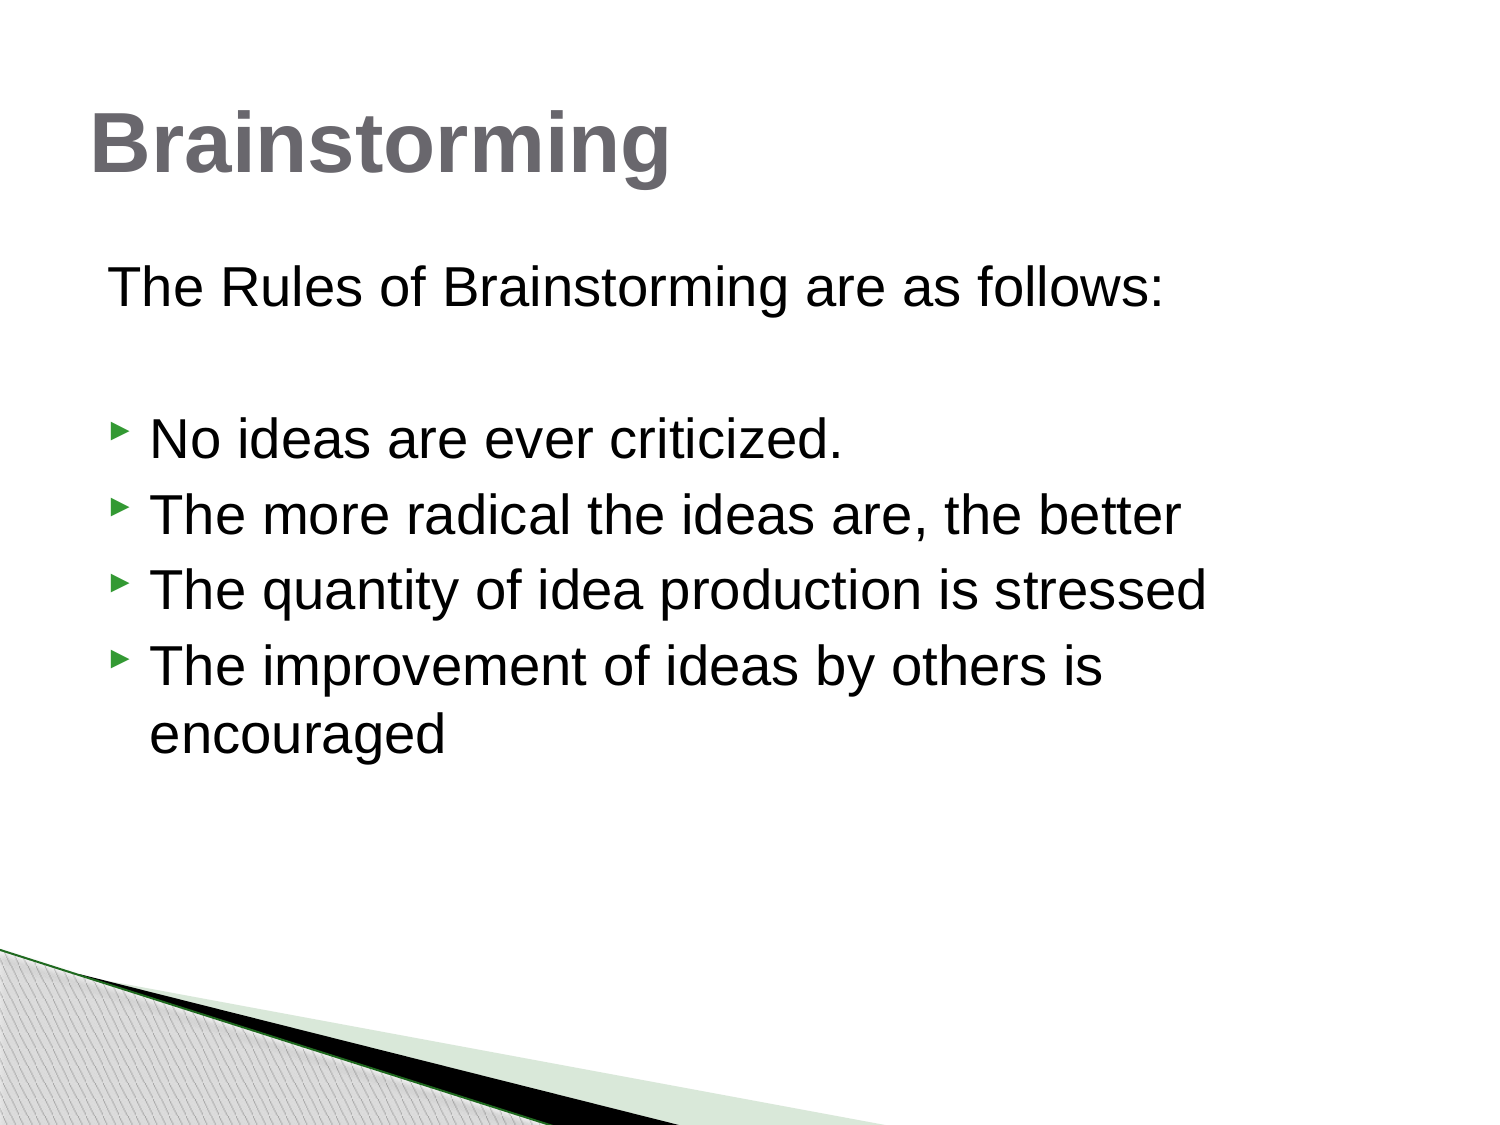

# Brainstorming
The Rules of Brainstorming are as follows:

No ideas are ever criticized.
The more radical the ideas are, the better
The quantity of idea production is stressed
The improvement of ideas by others is encouraged